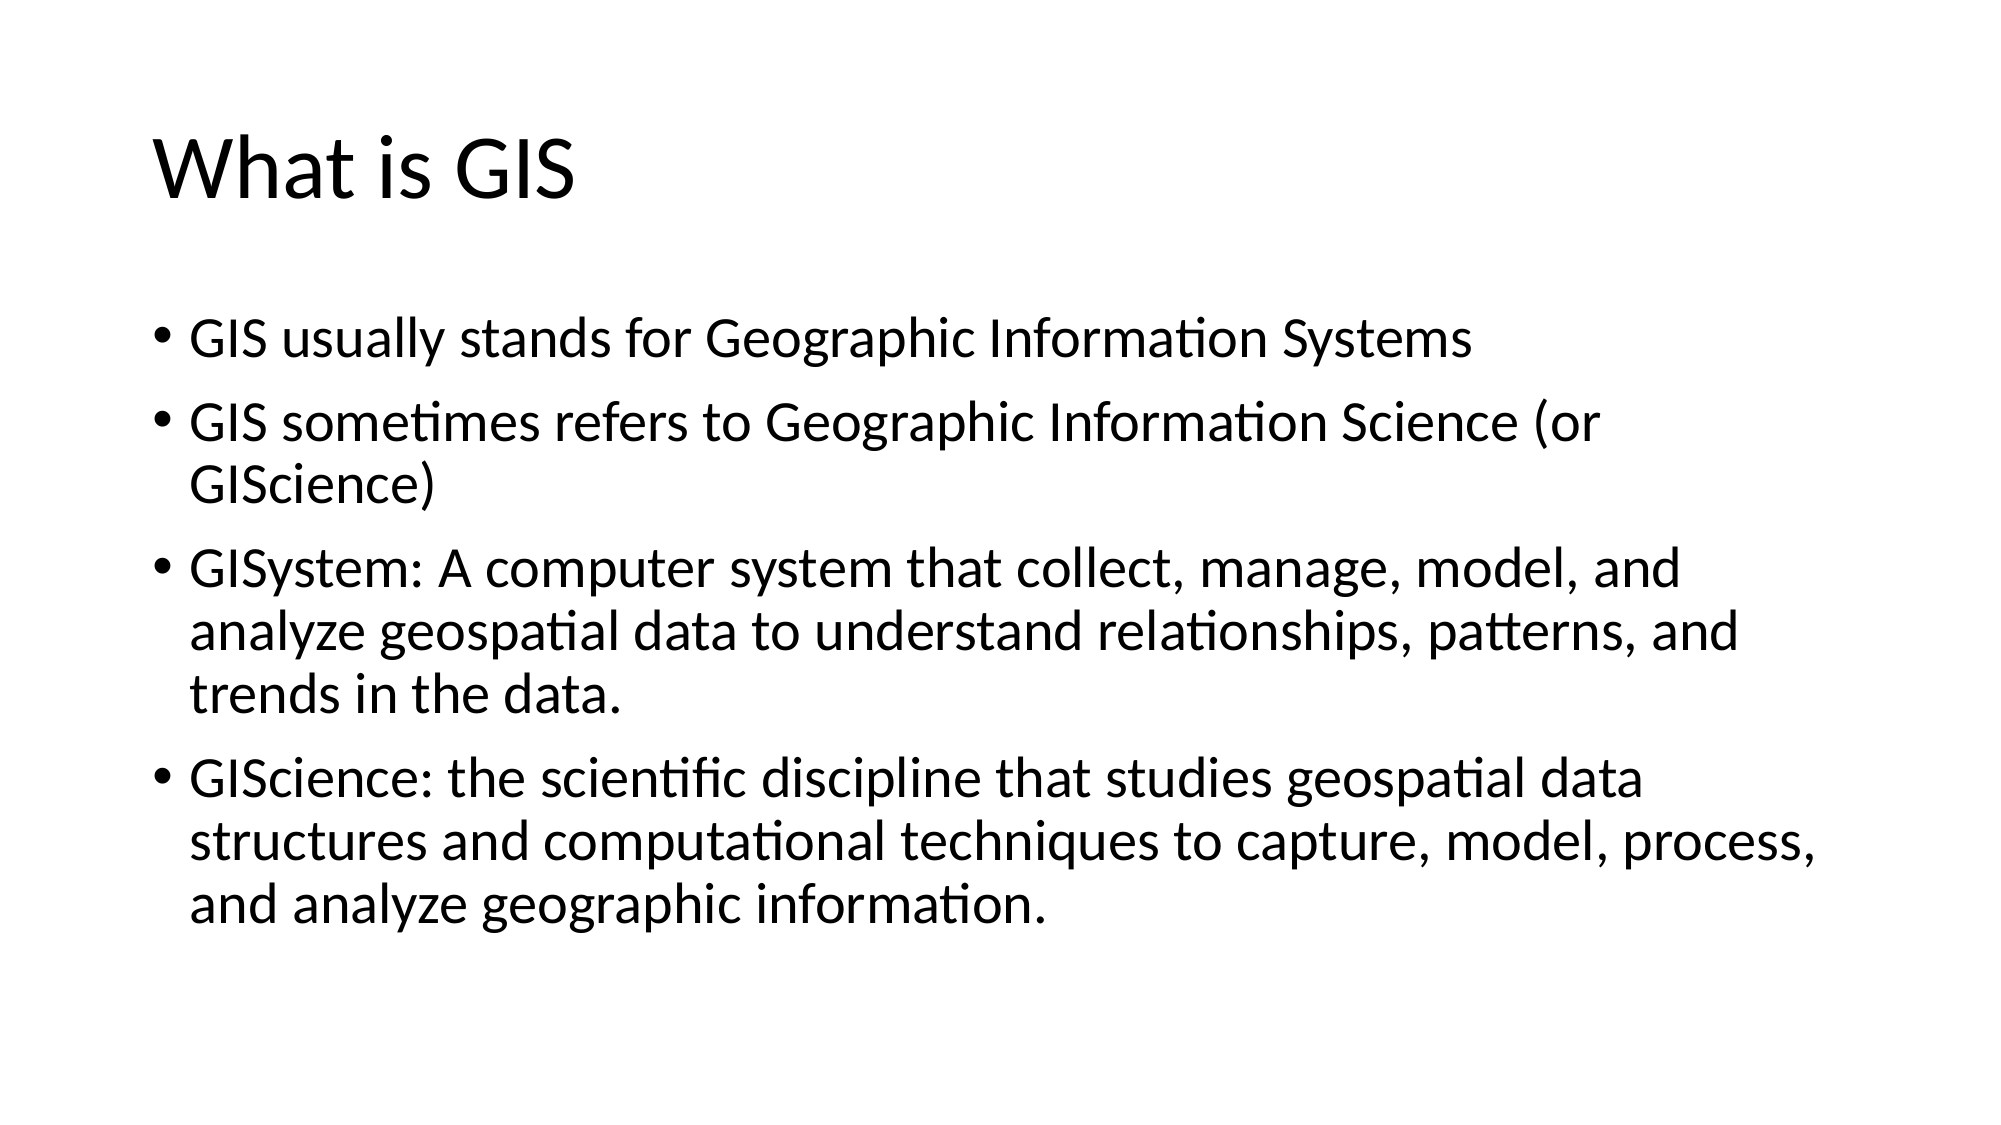

# What is GIS
GIS usually stands for Geographic Information Systems
GIS sometimes refers to Geographic Information Science (or GIScience)
GISystem: A computer system that collect, manage, model, and analyze geospatial data to understand relationships, patterns, and trends in the data.
GIScience: the scientific discipline that studies geospatial data structures and computational techniques to capture, model, process, and analyze geographic information.